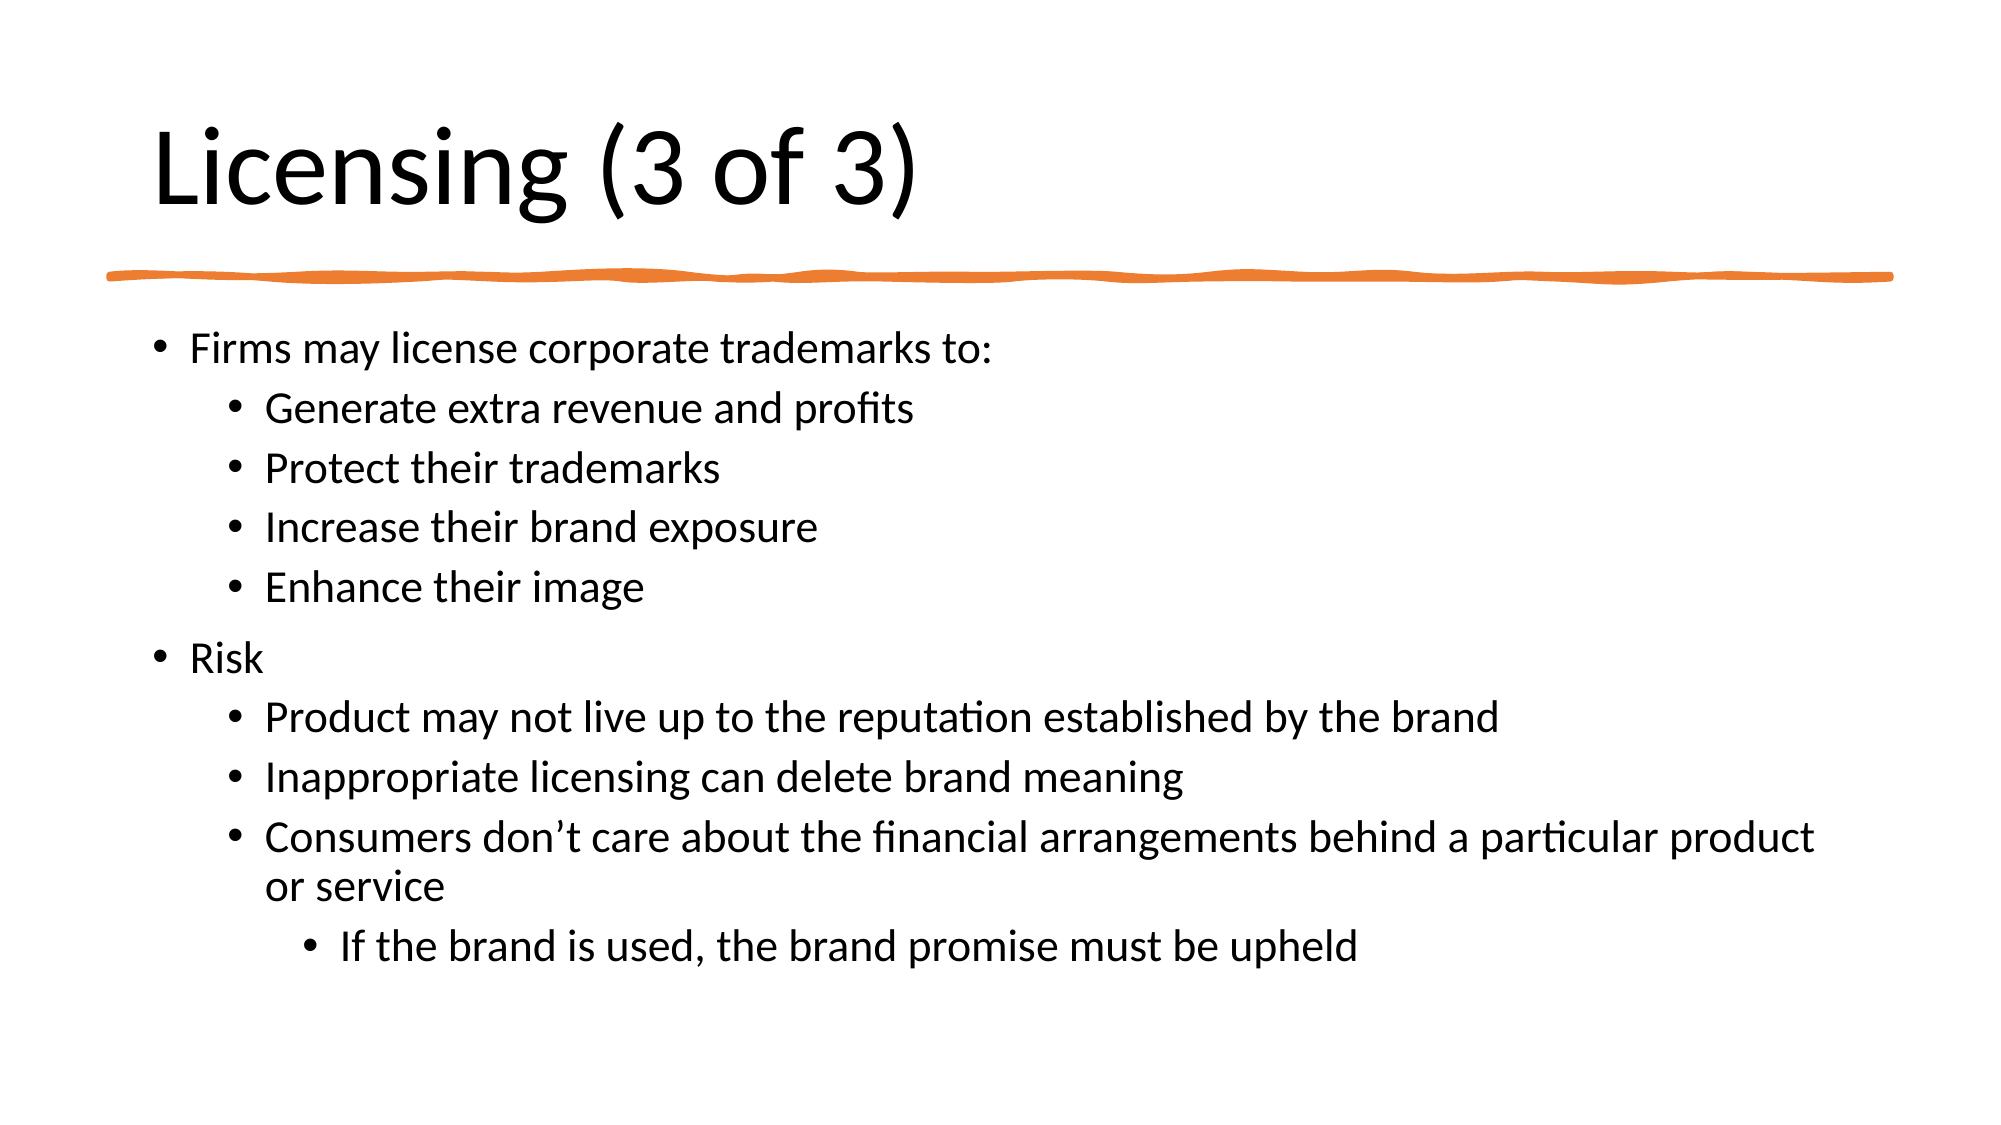

# Licensing (3 of 3)

Firms may license corporate trademarks to:
Generate extra revenue and profits
Protect their trademarks
Increase their brand exposure
Enhance their image
Risk
Product may not live up to the reputation established by the brand
Inappropriate licensing can delete brand meaning
Consumers don’t care about the financial arrangements behind a particular product or service
If the brand is used, the brand promise must be upheld